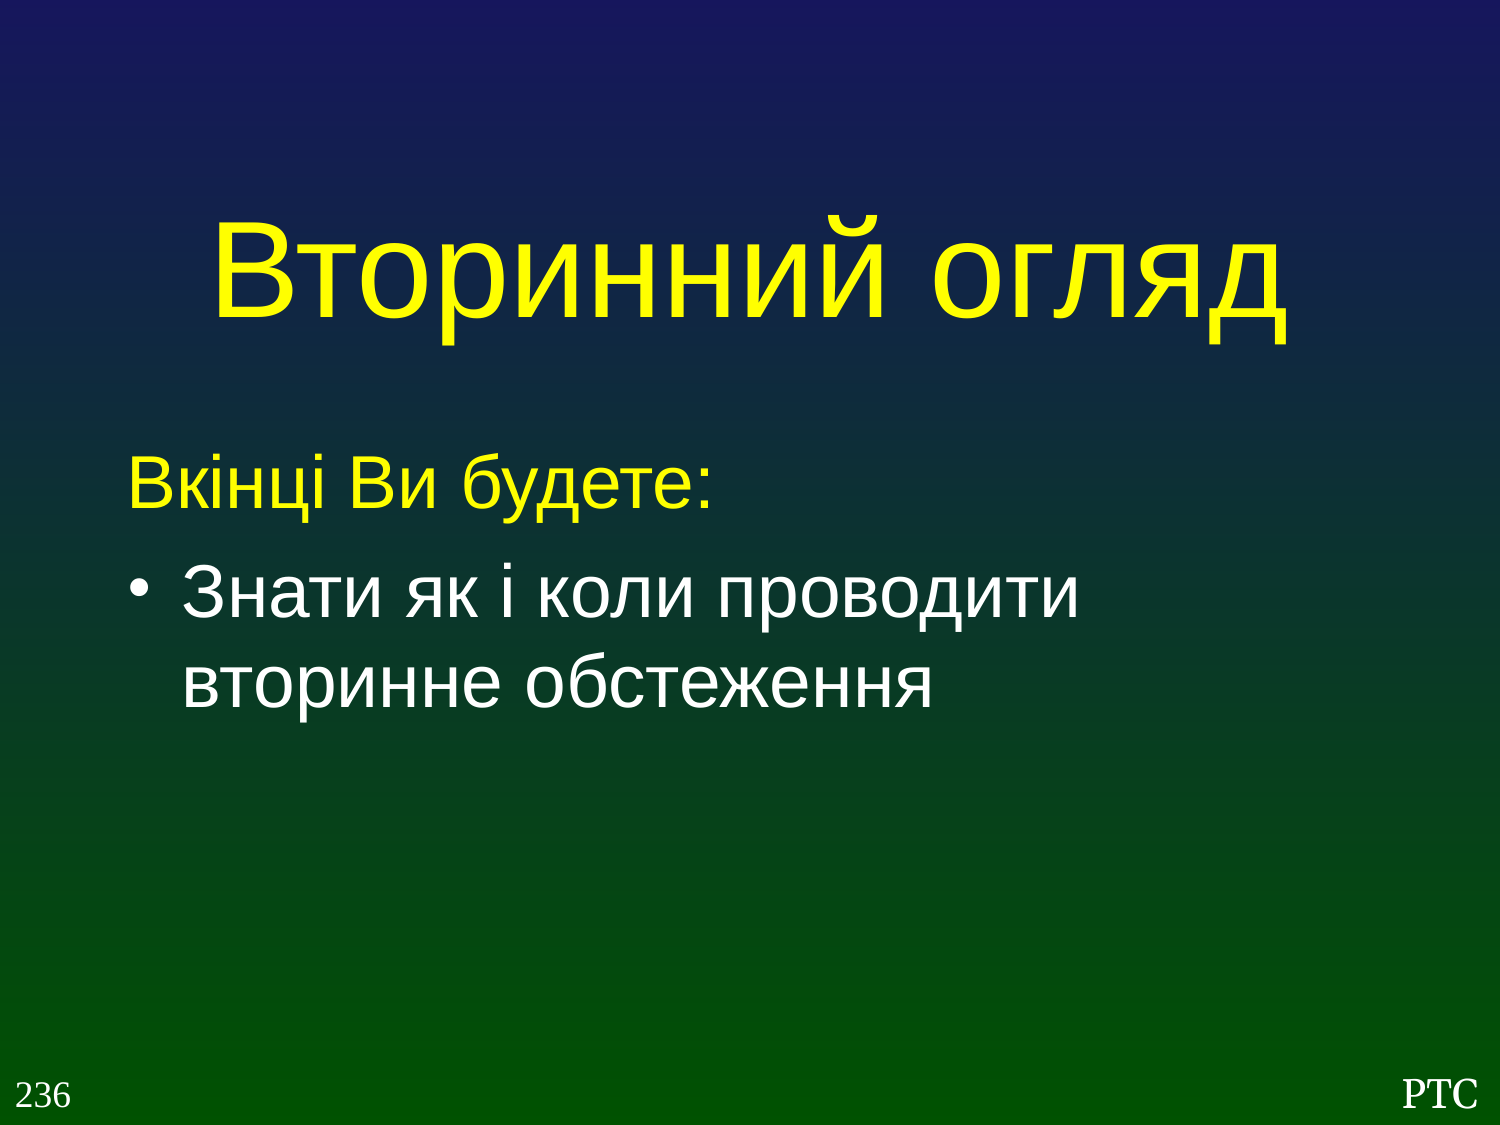

Вторинний огляд
Вкінці Ви будете:
Знати як і коли проводити вторинне обстеження
236